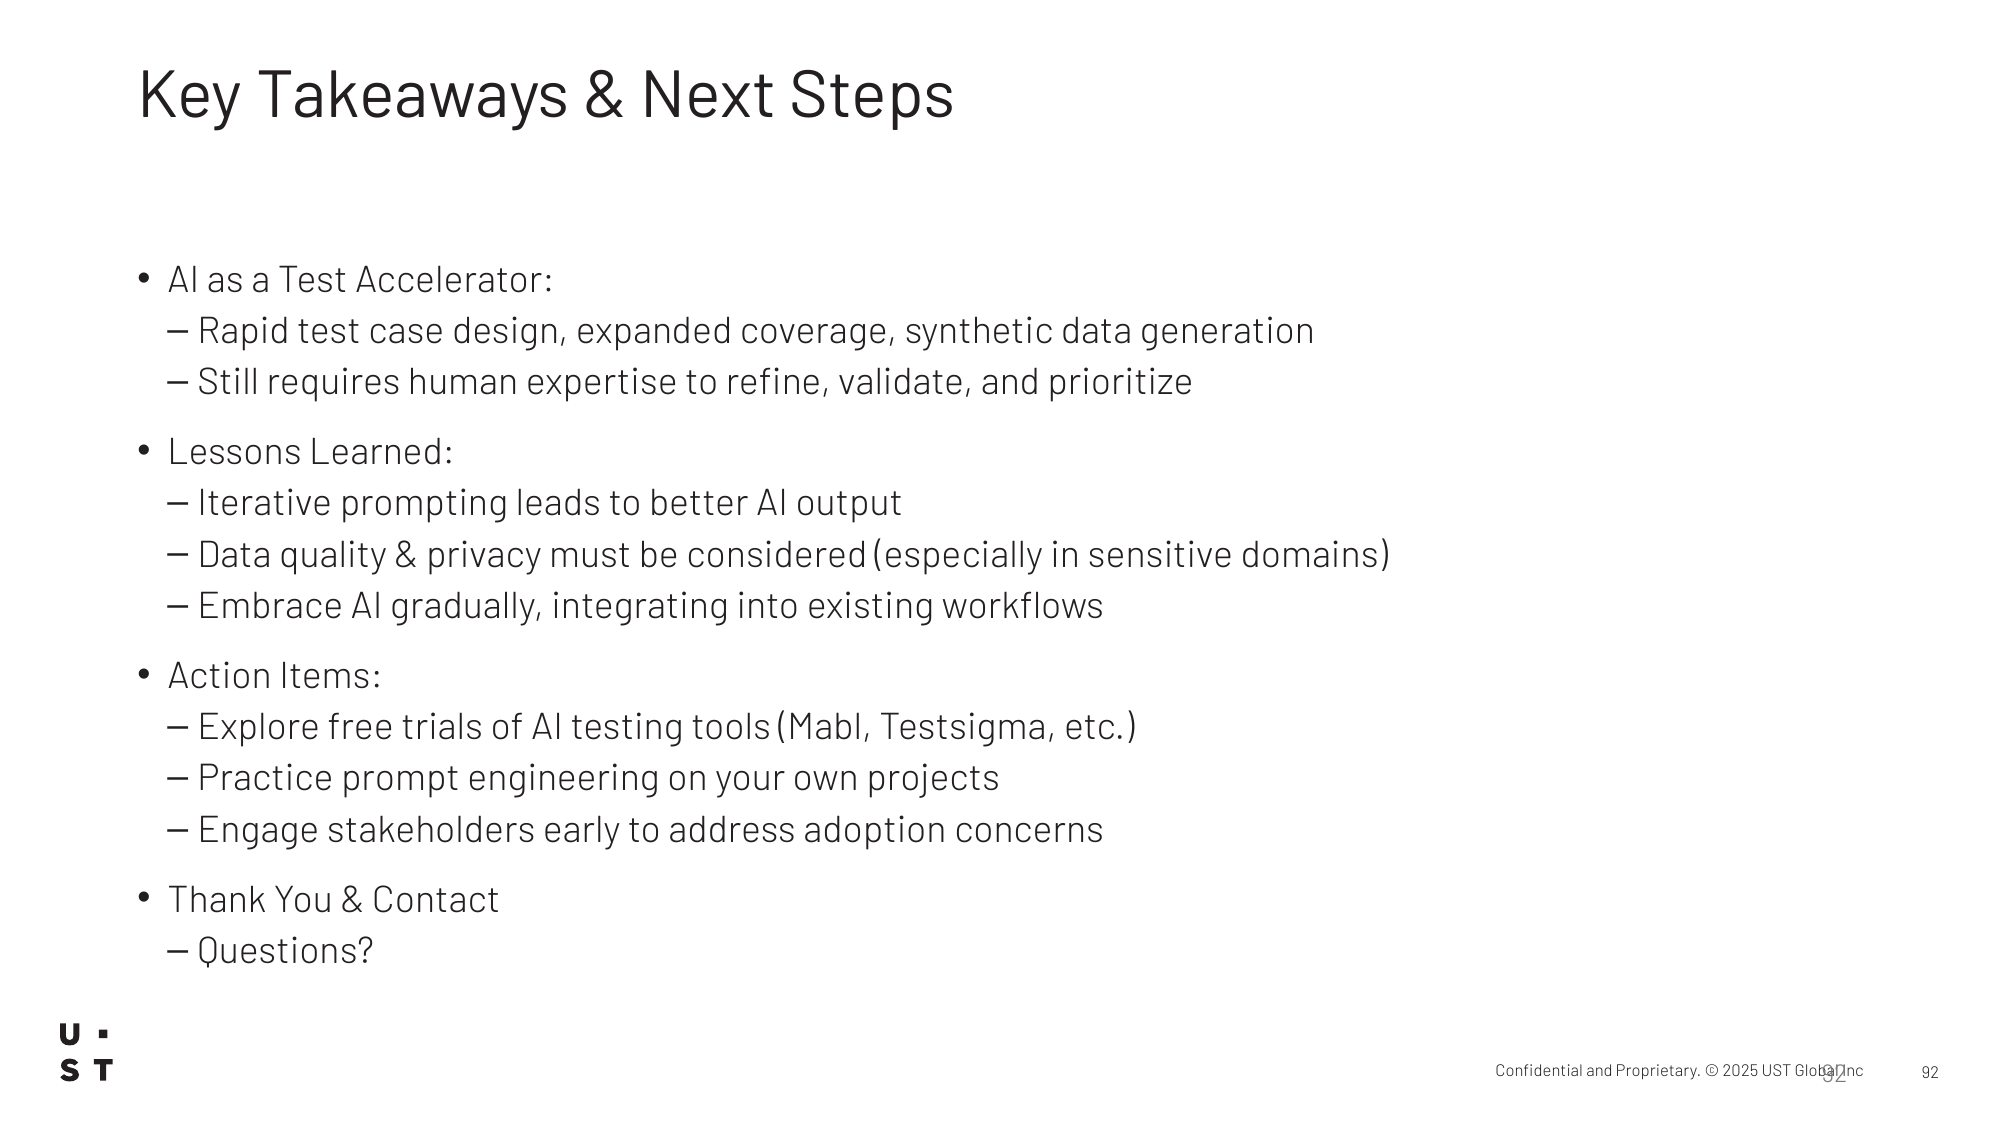

# Key Takeaways & Next Steps
AI as a Test Accelerator:
Rapid test case design, expanded coverage, synthetic data generation
Still requires human expertise to refine, validate, and prioritize
Lessons Learned:
Iterative prompting leads to better AI output
Data quality & privacy must be considered (especially in sensitive domains)
Embrace AI gradually, integrating into existing workflows
Action Items:
Explore free trials of AI testing tools (Mabl, Testsigma, etc.)
Practice prompt engineering on your own projects
Engage stakeholders early to address adoption concerns
Thank You & Contact
Questions?
92